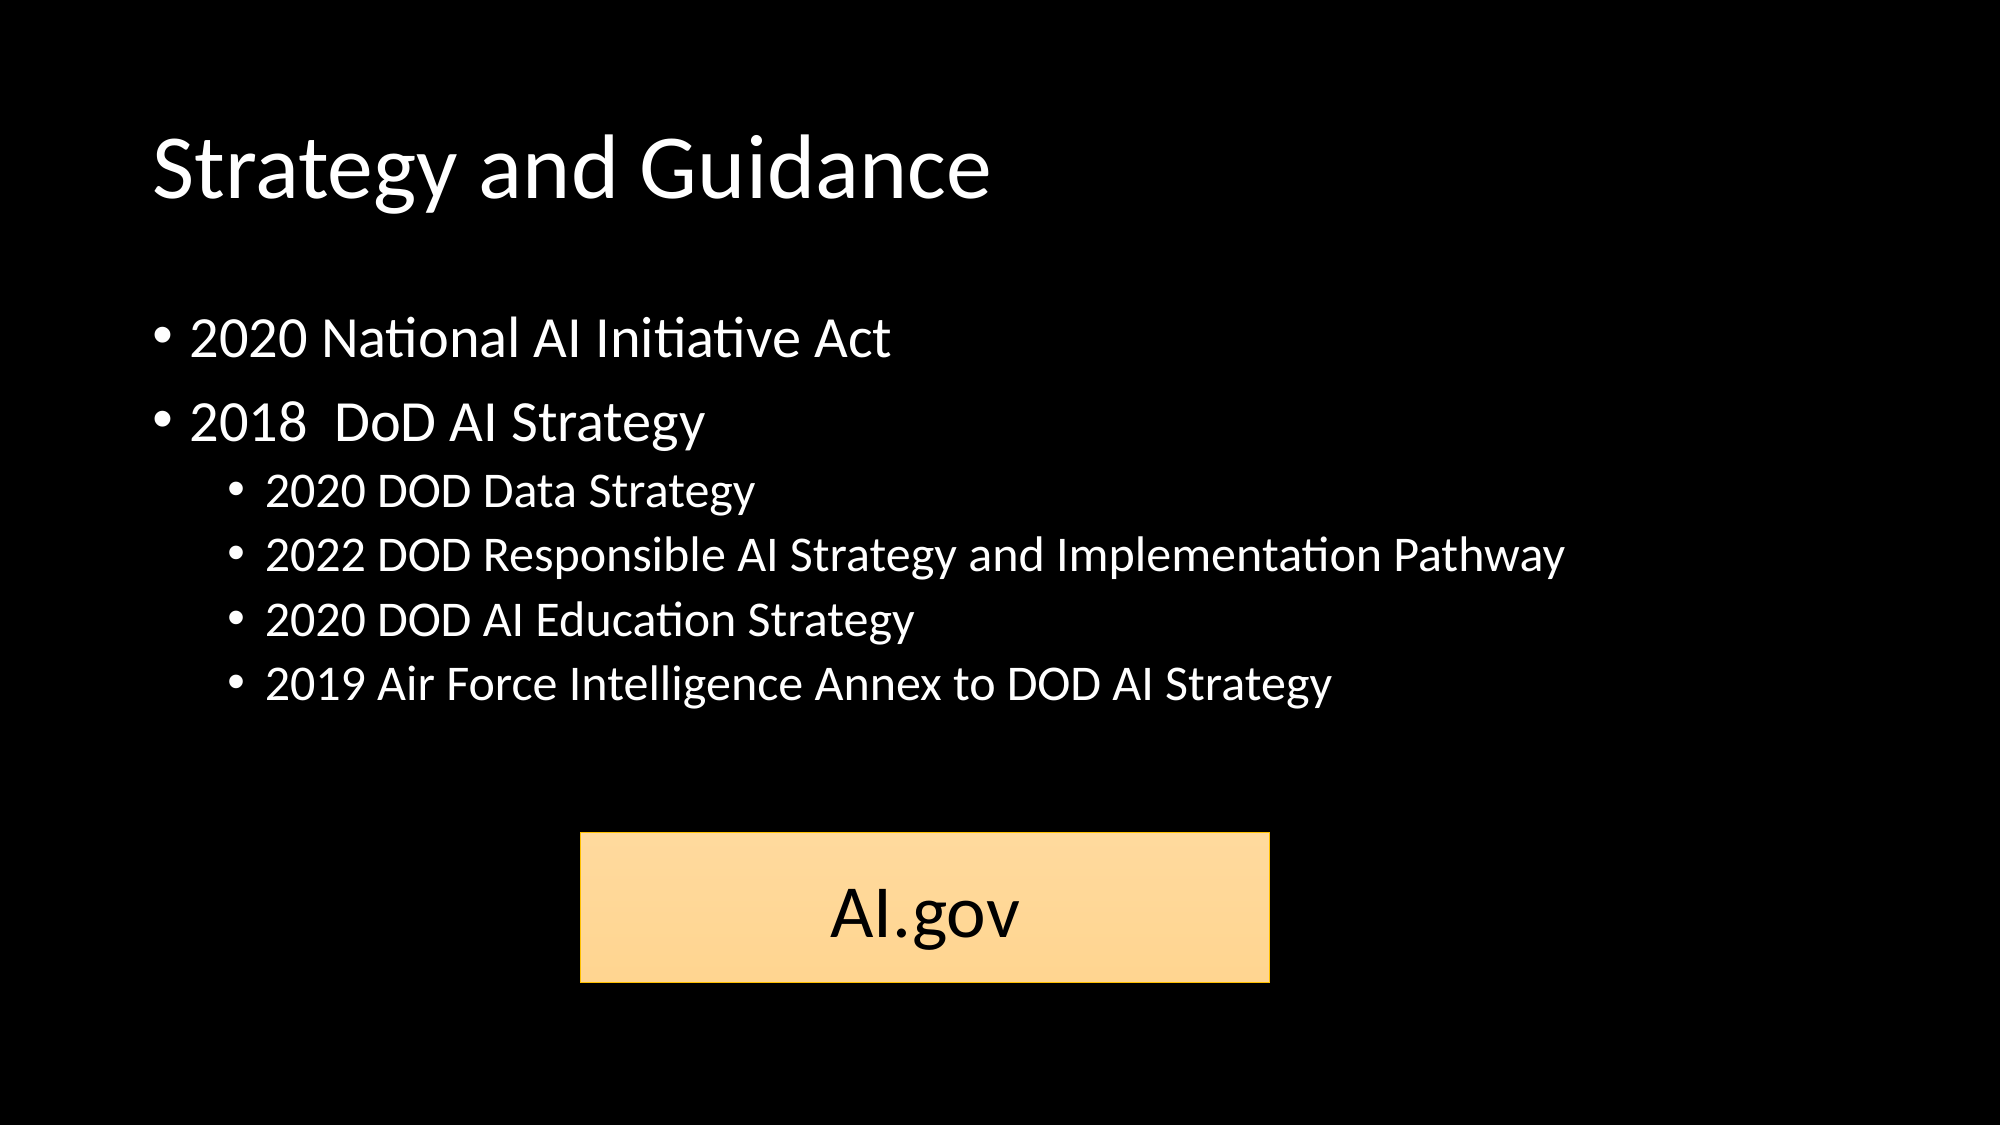

# Strategy and Guidance
2020 National AI Initiative Act
2018  DoD AI Strategy
2020 DOD Data Strategy
2022 DOD Responsible AI Strategy and Implementation Pathway
2020 DOD AI Education Strategy
2019 Air Force Intelligence Annex to DOD AI Strategy

AI.gov